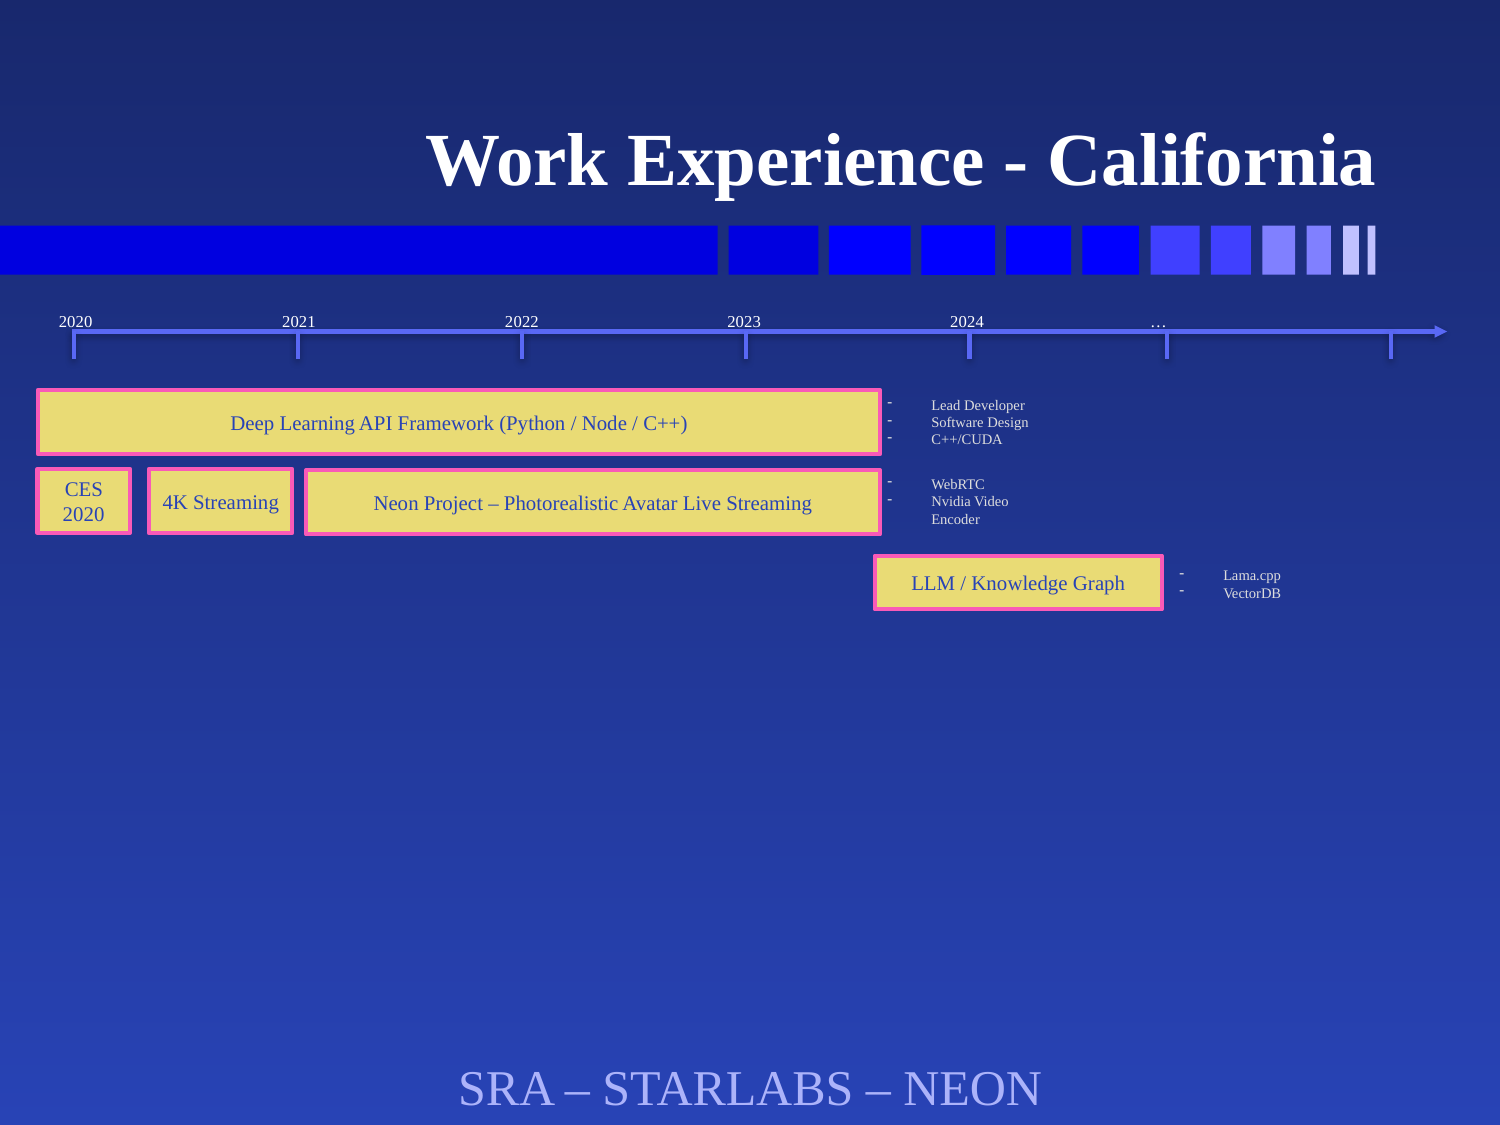

# Work Experience - California
2020
2021
2022
2023
2024
…

Lead Developer
Software Design
C++/CUDA

Deep Learning API Framework (Python / Node / C++)
WebRTC
Nvidia Video Encoder

CES 2020

4K Streaming

Neon Project – Photorealistic Avatar Live Streaming
LLM / Knowledge Graph
Lama.cpp
VectorDB
SRA – STARLABS – NEON